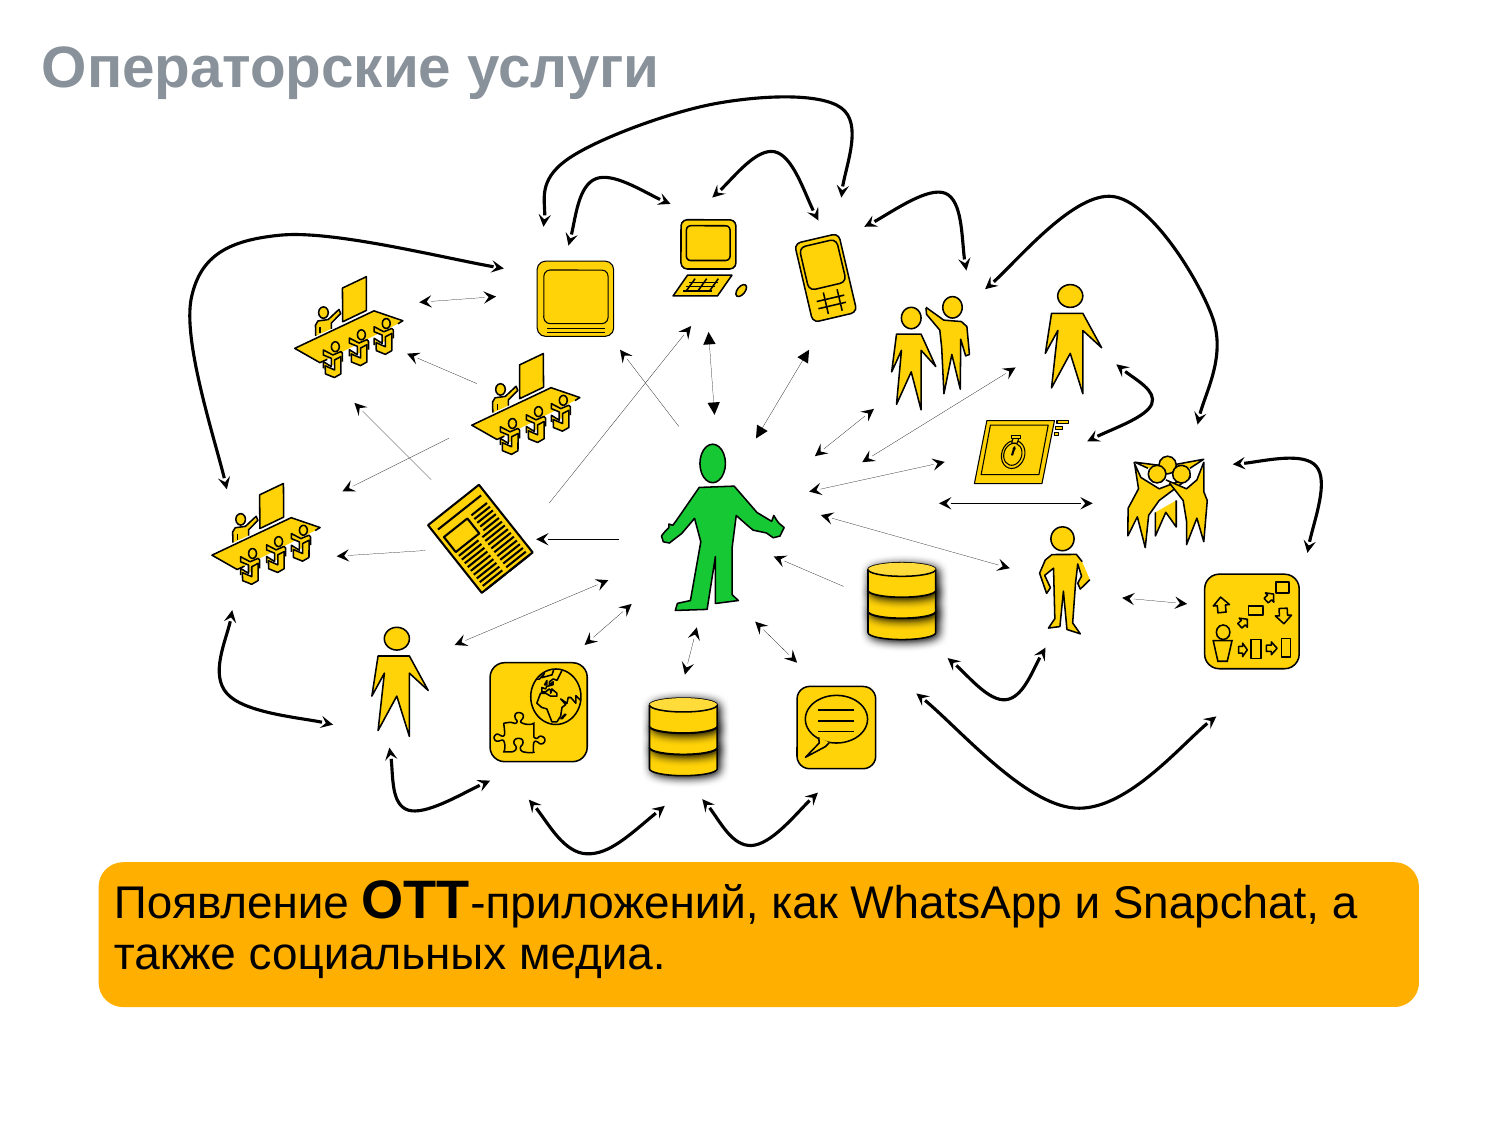

# Операторские услуги

Появление OTT-приложений, как WhatsApp и Snapchat, а также социальных медиа.